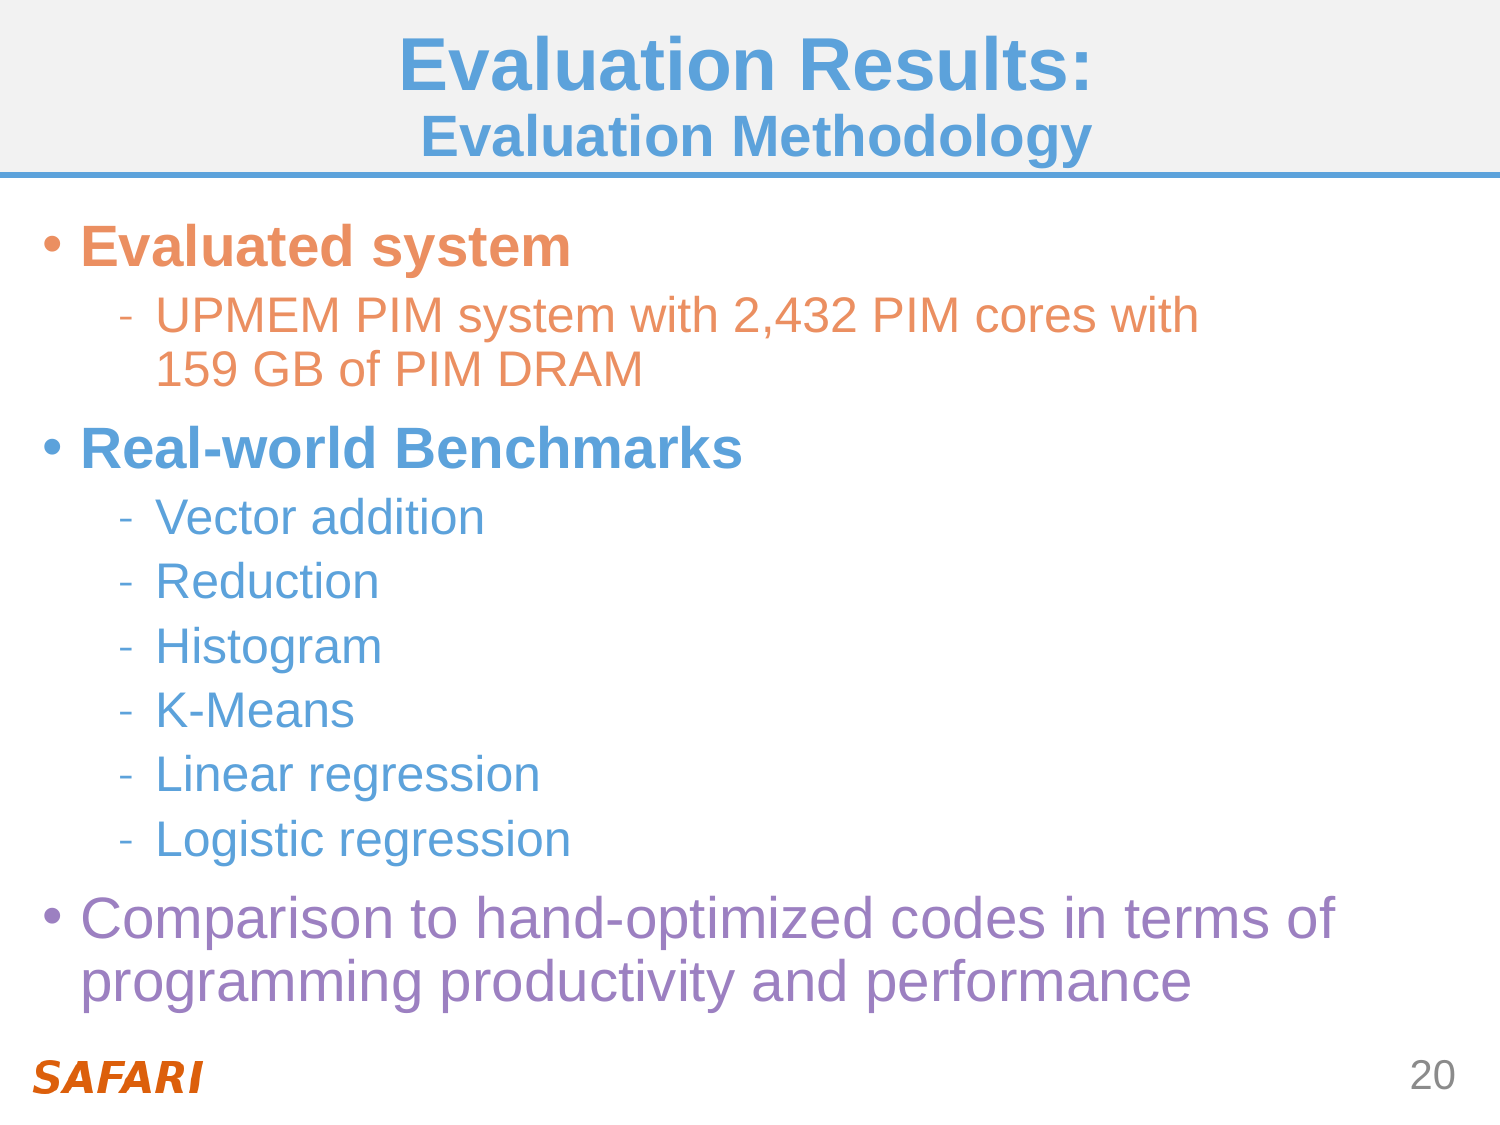

# Evaluation Results: Evaluation Methodology
Evaluated system
UPMEM PIM system with 2,432 PIM cores with
159 GB of PIM DRAM
Real-world Benchmarks
Vector addition
Reduction
Histogram
K-Means
Linear regression
Logistic regression
Comparison to hand-optimized codes in terms of programming productivity and performance